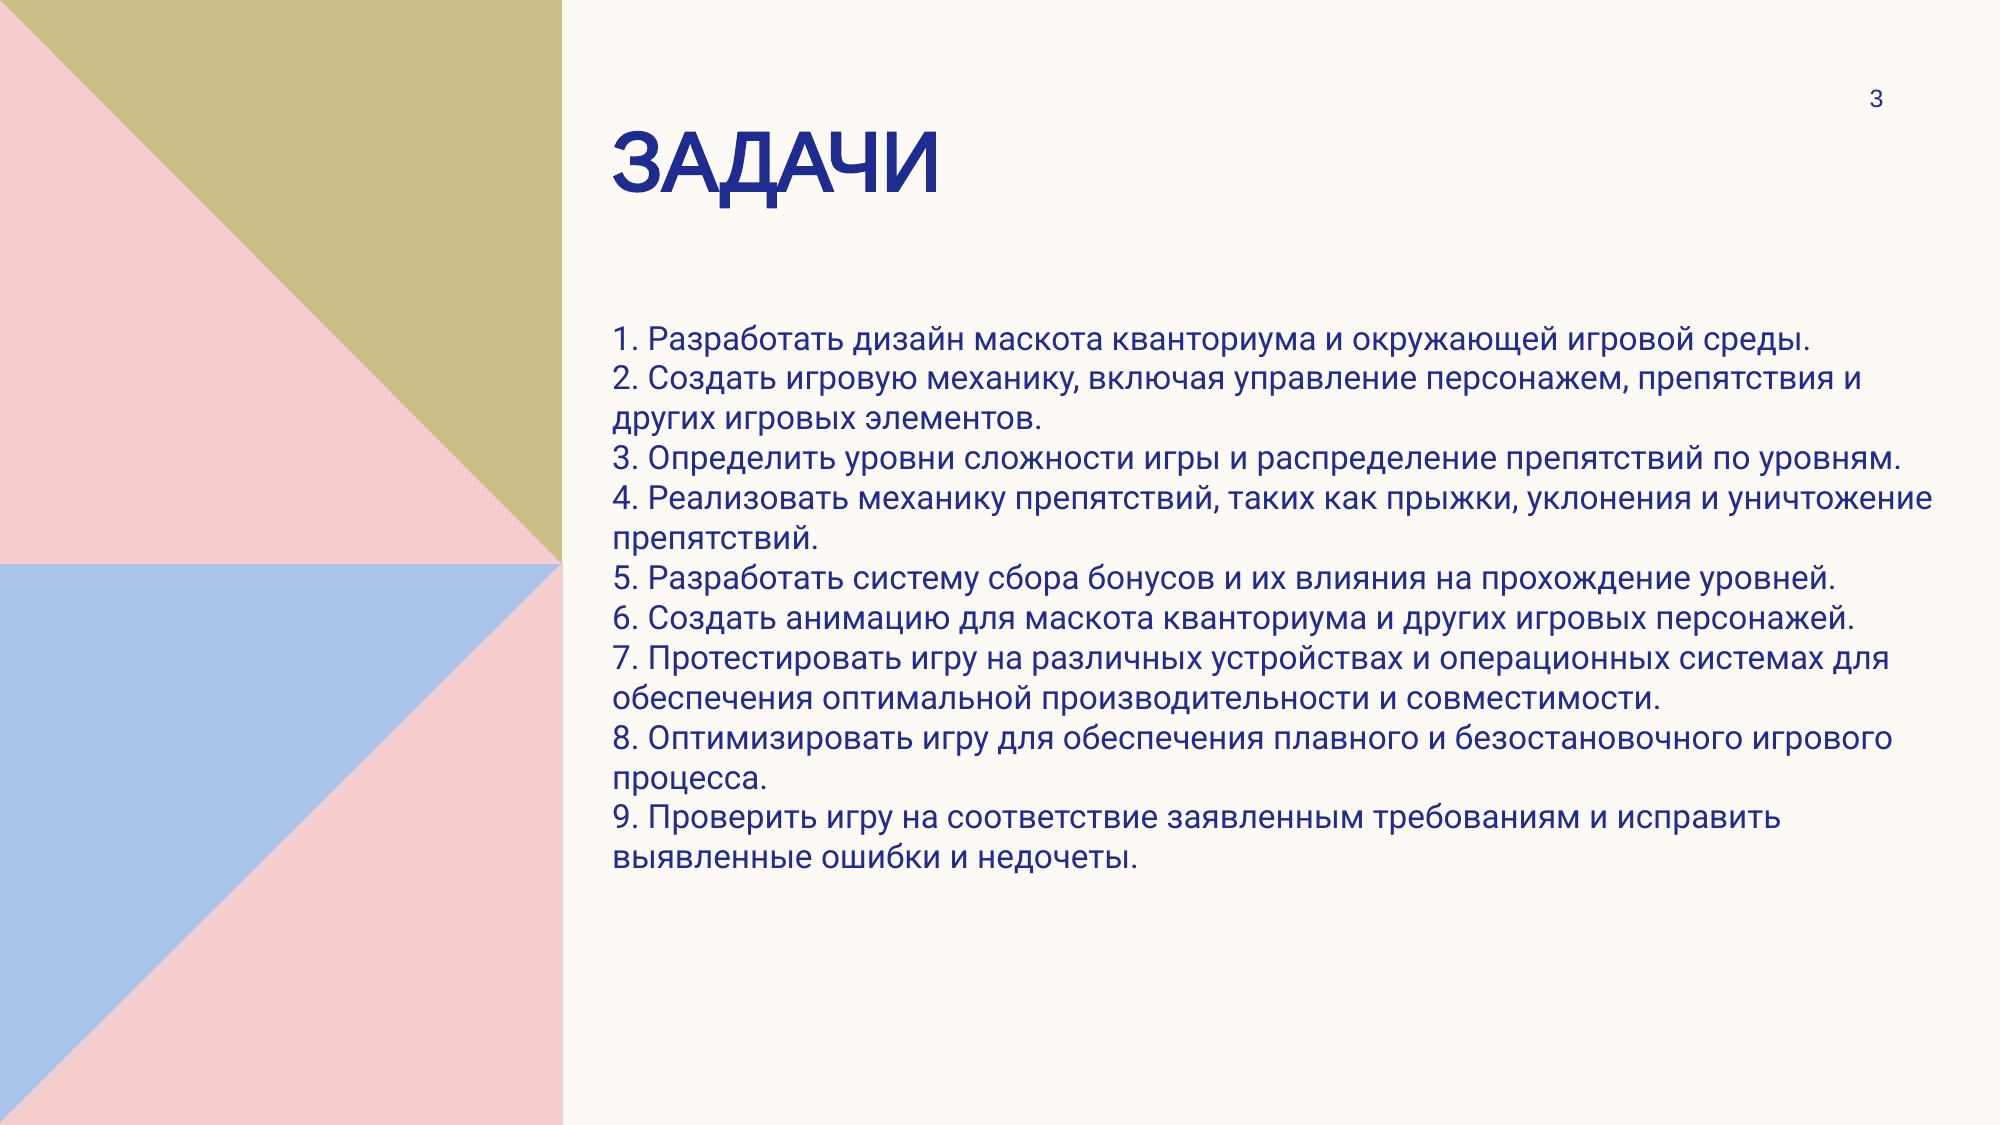

3
# Задачи
1. Разработать дизайн маскота кванториума и окружающей игровой среды.
2. Создать игровую механику, включая управление персонажем, препятствия и других игровых элементов.
3. Определить уровни сложности игры и распределение препятствий по уровням.
4. Реализовать механику препятствий, таких как прыжки, уклонения и уничтожение препятствий.
5. Разработать систему сбора бонусов и их влияния на прохождение уровней.
6. Создать анимацию для маскота кванториума и других игровых персонажей.
7. Протестировать игру на различных устройствах и операционных системах для обеспечения оптимальной производительности и совместимости.
8. Оптимизировать игру для обеспечения плавного и безостановочного игрового процесса.
9. Проверить игру на соответствие заявленным требованиям и исправить выявленные ошибки и недочеты.